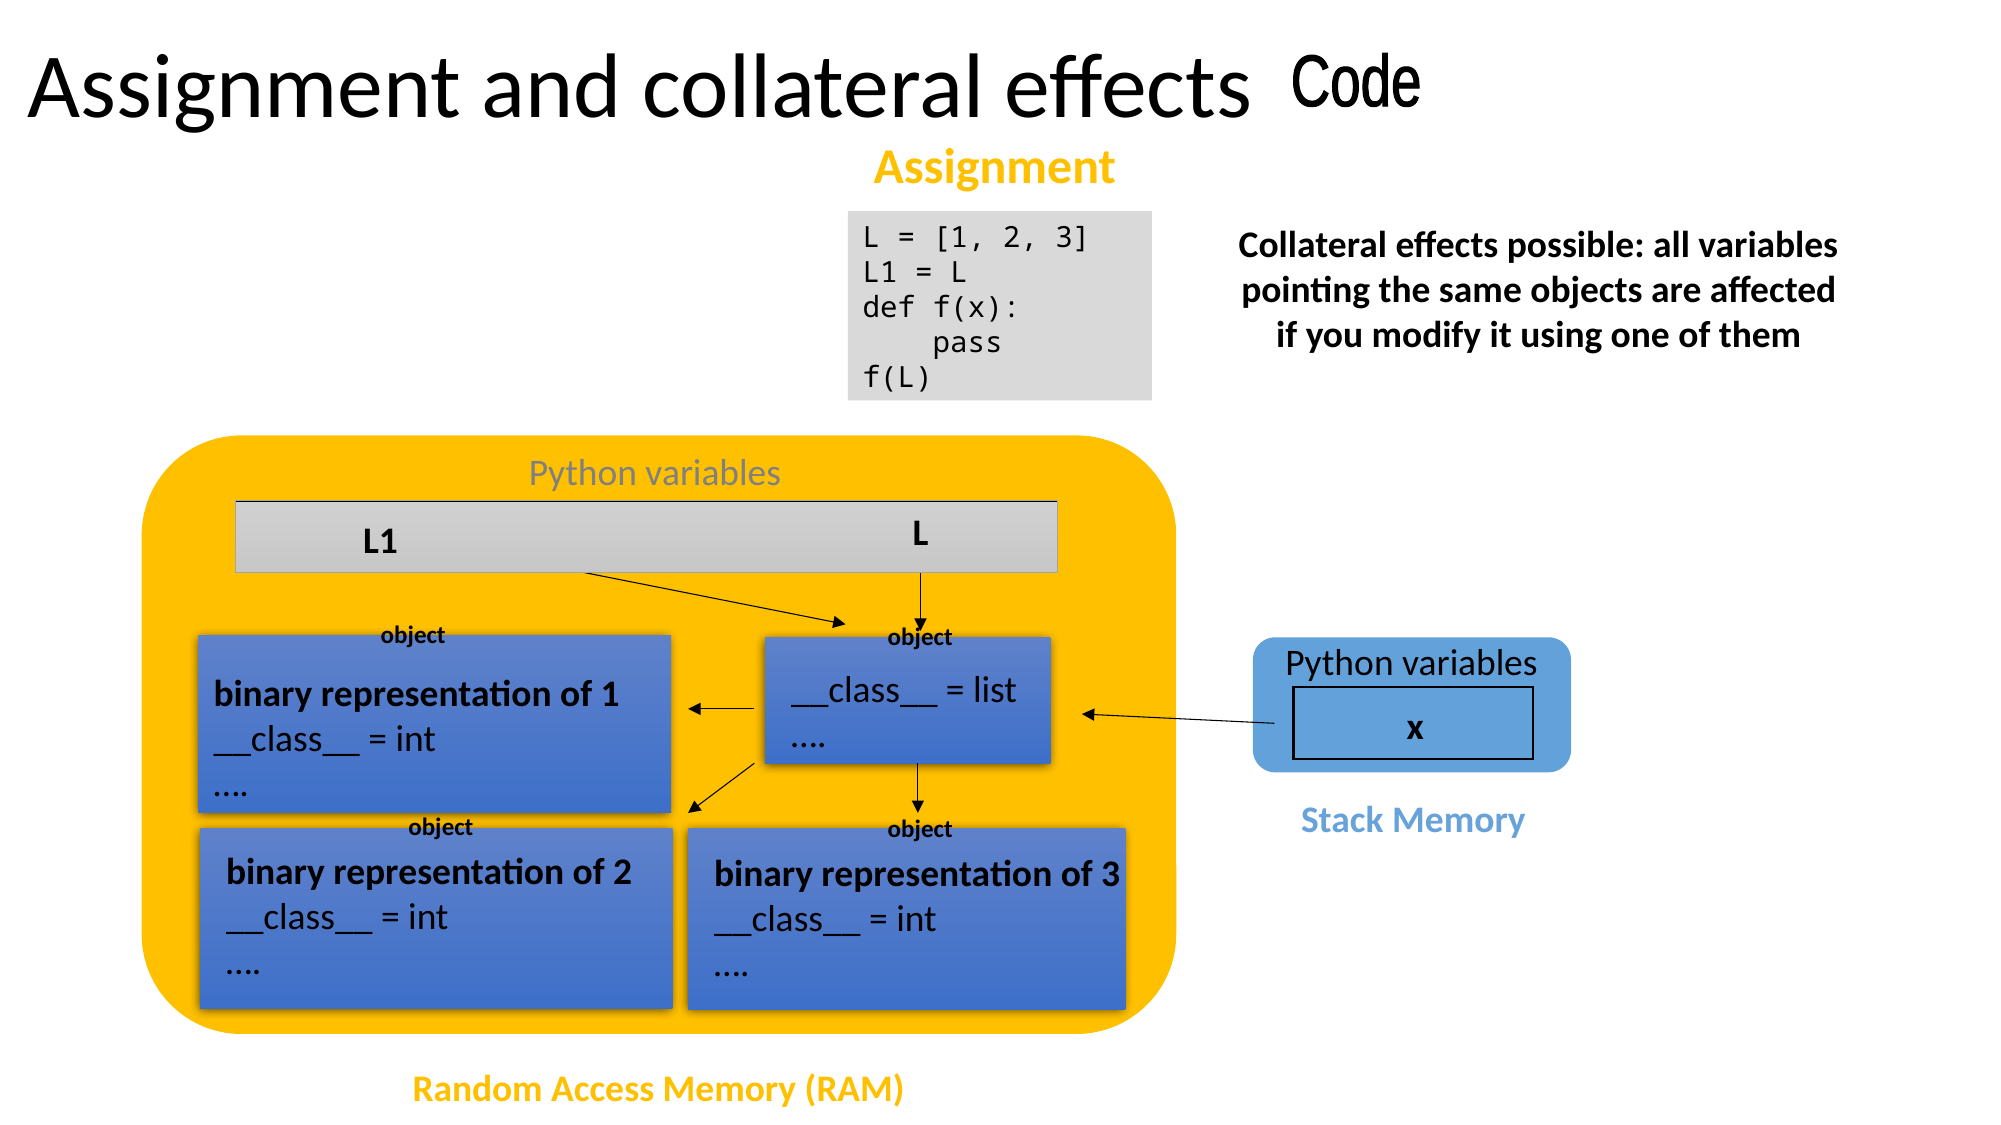

Assignment and collateral effects
Code
Assignment
L = [1, 2, 3]
L1 = L
def f(x):
    pass
f(L)
Collateral effects possible: all variables pointing the same objects are affected
if you modify it using one of them

Python variables

L
L1
object
object
Python variables

__class__ = list
….
binary representation of 1
__class__ = int
….

x
Stack Memory
object
object

binary representation of 2
__class__ = int
….
binary representation of 3
__class__ = int
….
Random Access Memory (RAM)